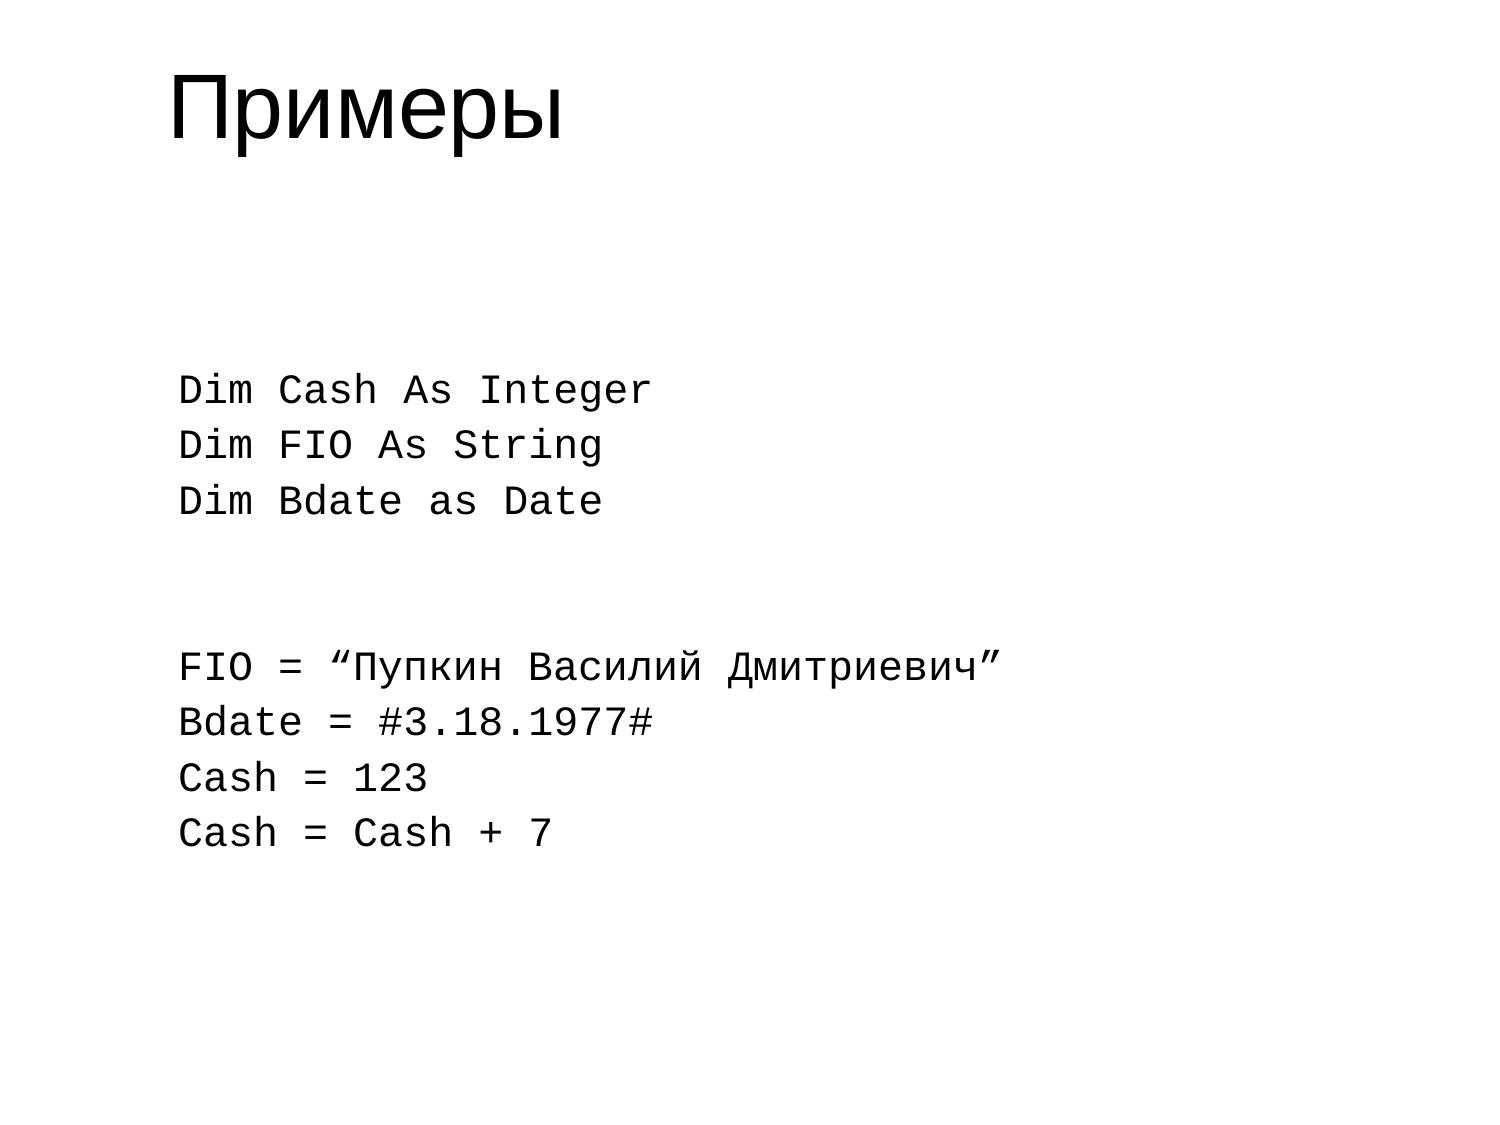

# Примеры

Dim Cash As Integer
Dim FIO As String
Dim Bdate as Date

FIO = “Пупкин Василий Дмитриевич”
Bdate = #3.18.1977#
Cash = 123
Cash = Cash + 7